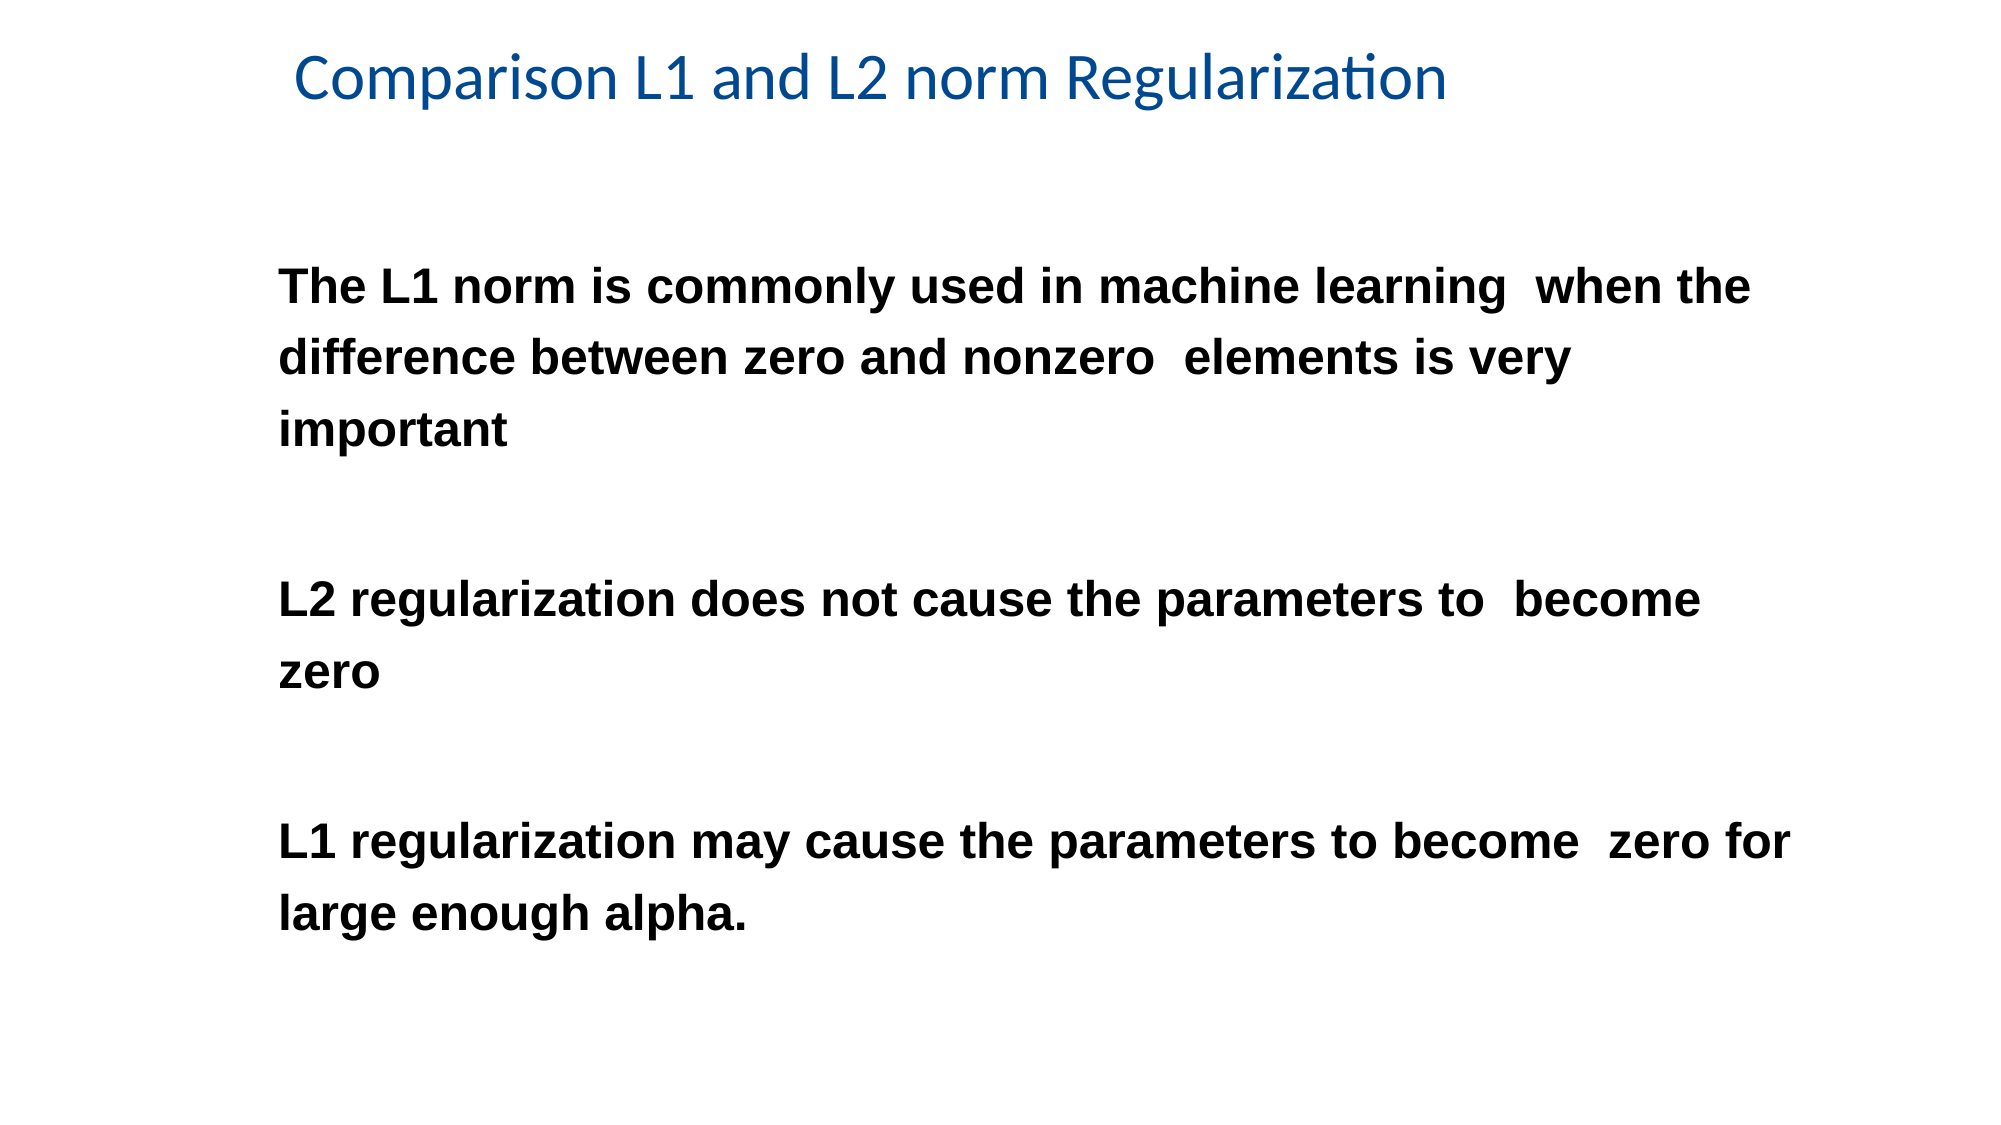

# Comparison L1 and L2 norm Regularization
The L1 norm is commonly used in machine learning  when the difference between zero and nonzero  elements is very important

L2 regularization does not cause the parameters to  become zero

L1 regularization may cause the parameters to become  zero for large enough alpha.
InfoLab
25